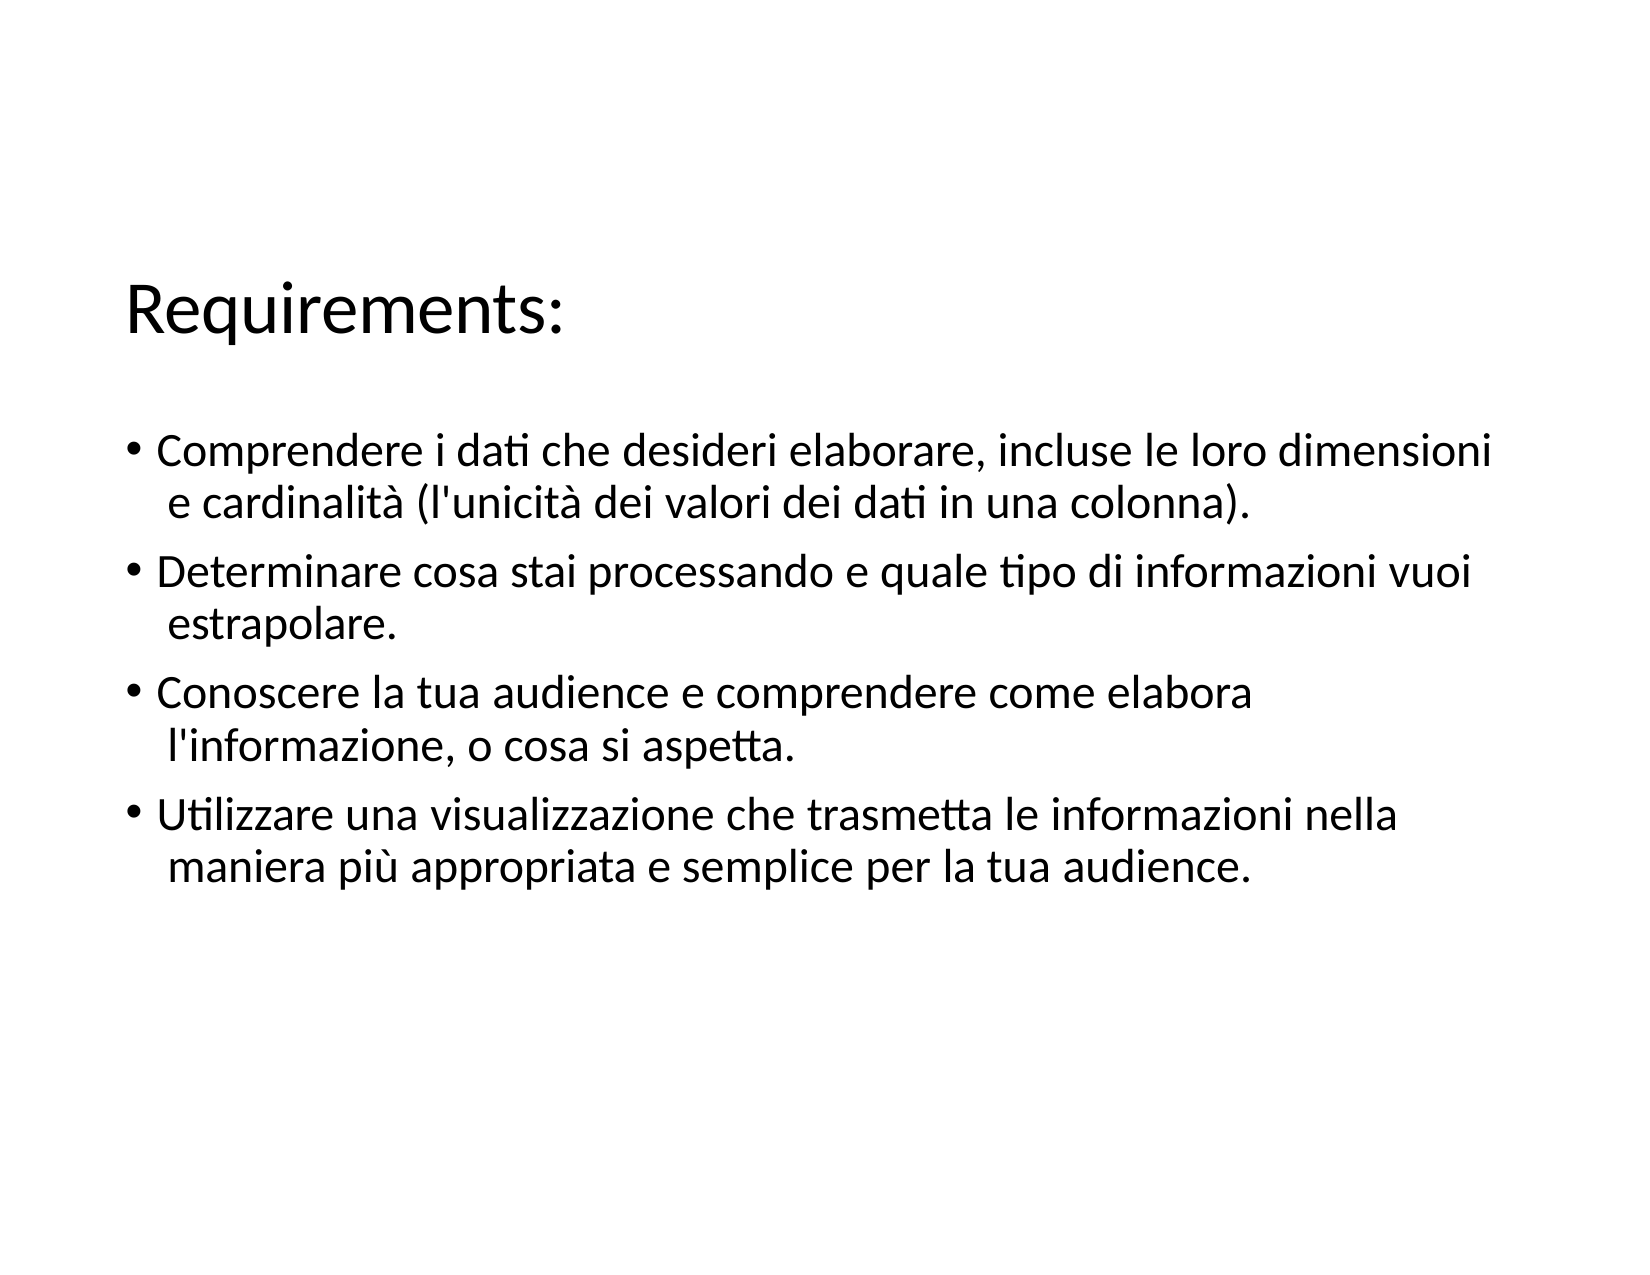

# Requirements:
Comprendere i dati che desideri elaborare, incluse le loro dimensioni  e cardinalità (l'unicità dei valori dei dati in una colonna).
Determinare cosa stai processando e quale tipo di informazioni vuoi  estrapolare.
Conoscere la tua audience e comprendere come elabora  l'informazione, o cosa si aspetta.
Utilizzare una visualizzazione che trasmetta le informazioni nella  maniera più appropriata e semplice per la tua audience.